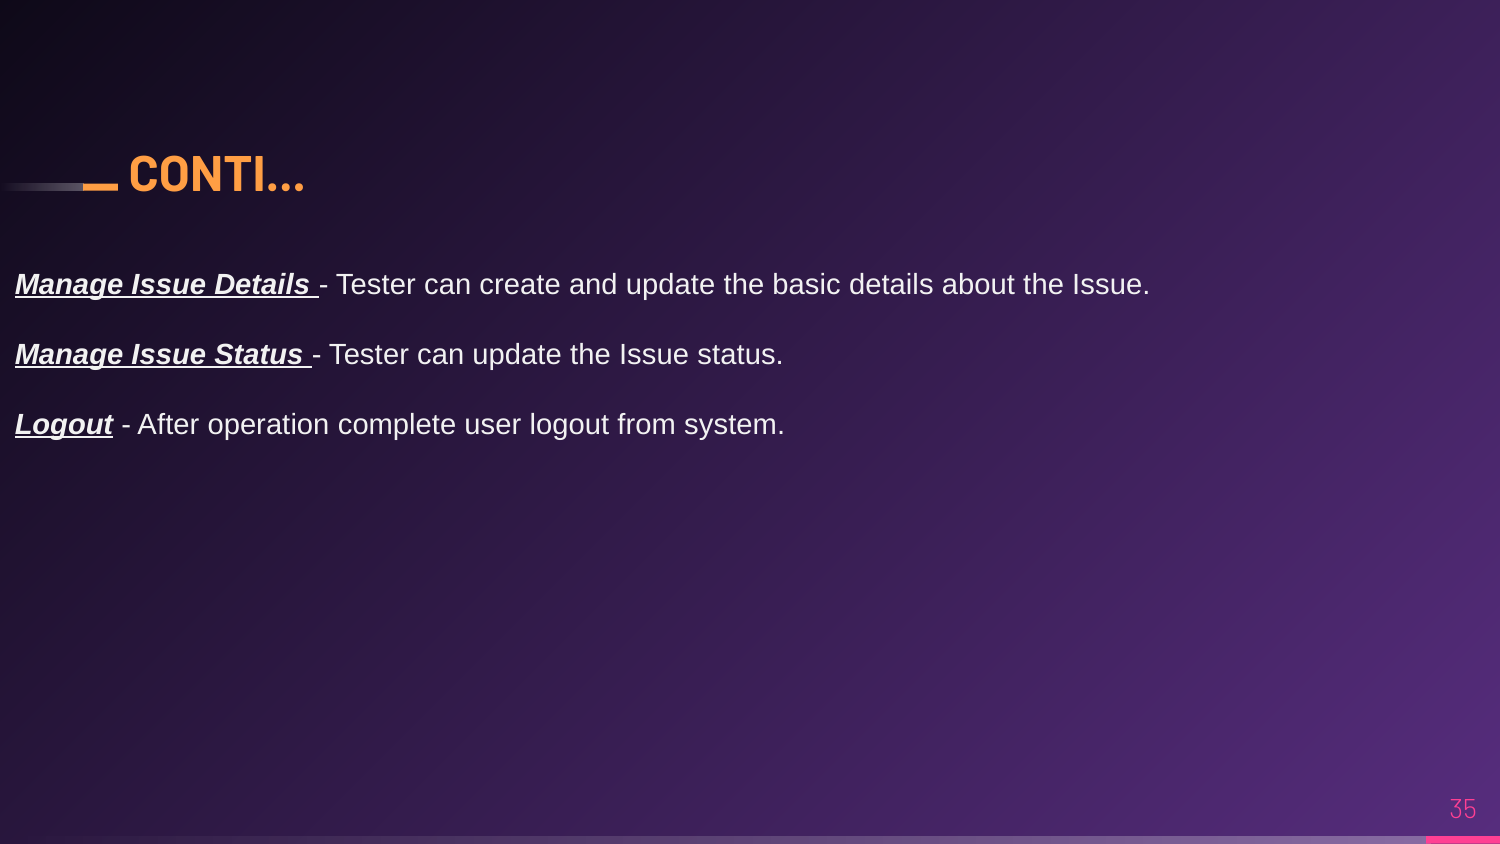

# CONTI...
Manage Issue Details - Tester can create and update the basic details about the Issue.

Manage Issue Status - Tester can update the Issue status.

Logout - After operation complete user logout from system.

35